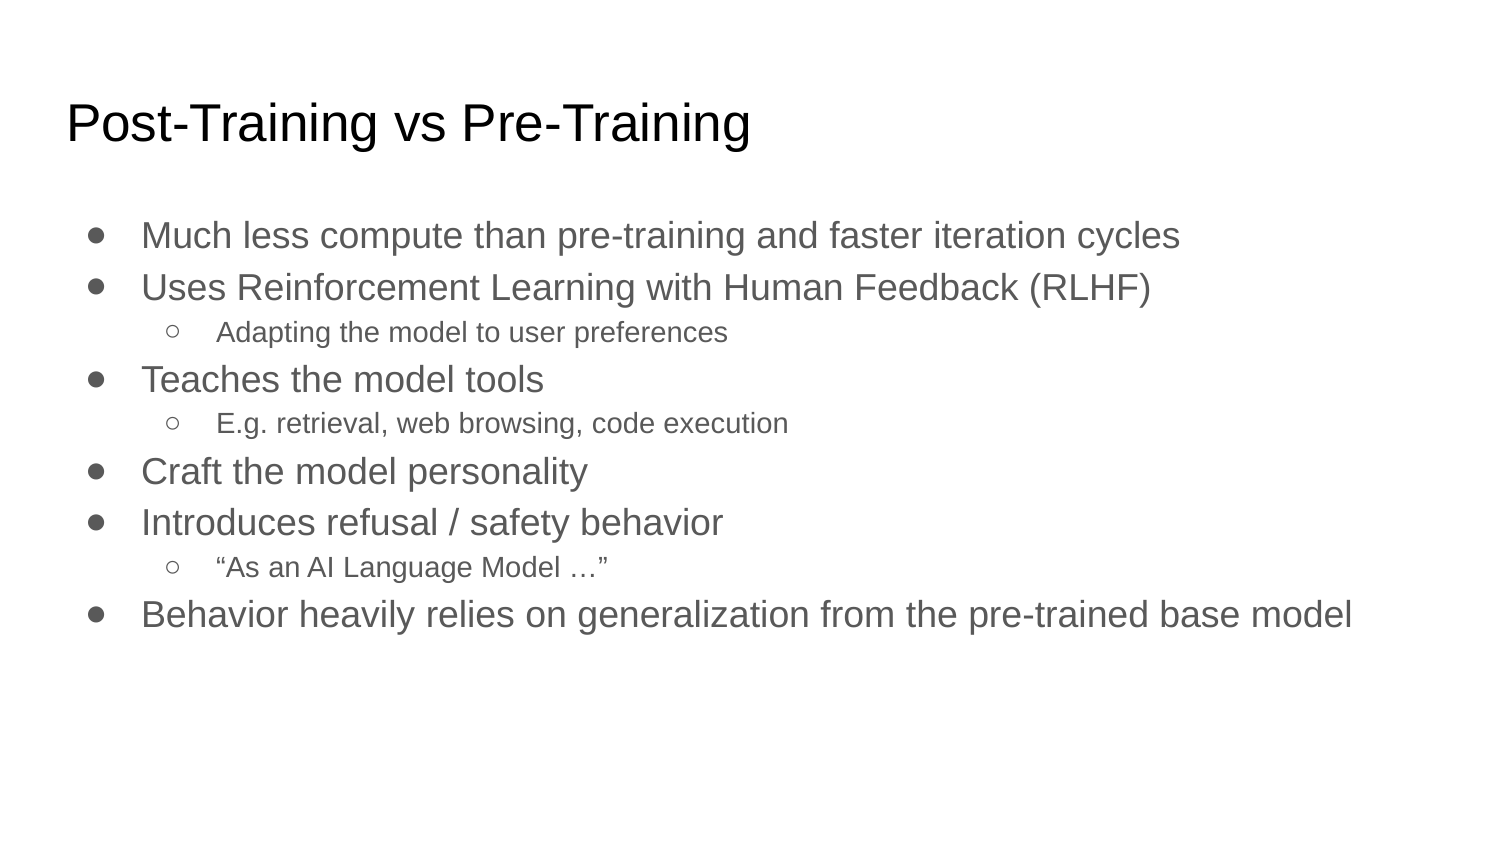

# Post-Training vs Pre-Training
Much less compute than pre-training and faster iteration cycles
Uses Reinforcement Learning with Human Feedback (RLHF)
Adapting the model to user preferences
Teaches the model tools
E.g. retrieval, web browsing, code execution
Craft the model personality
Introduces refusal / safety behavior
“As an AI Language Model …”
Behavior heavily relies on generalization from the pre-trained base model